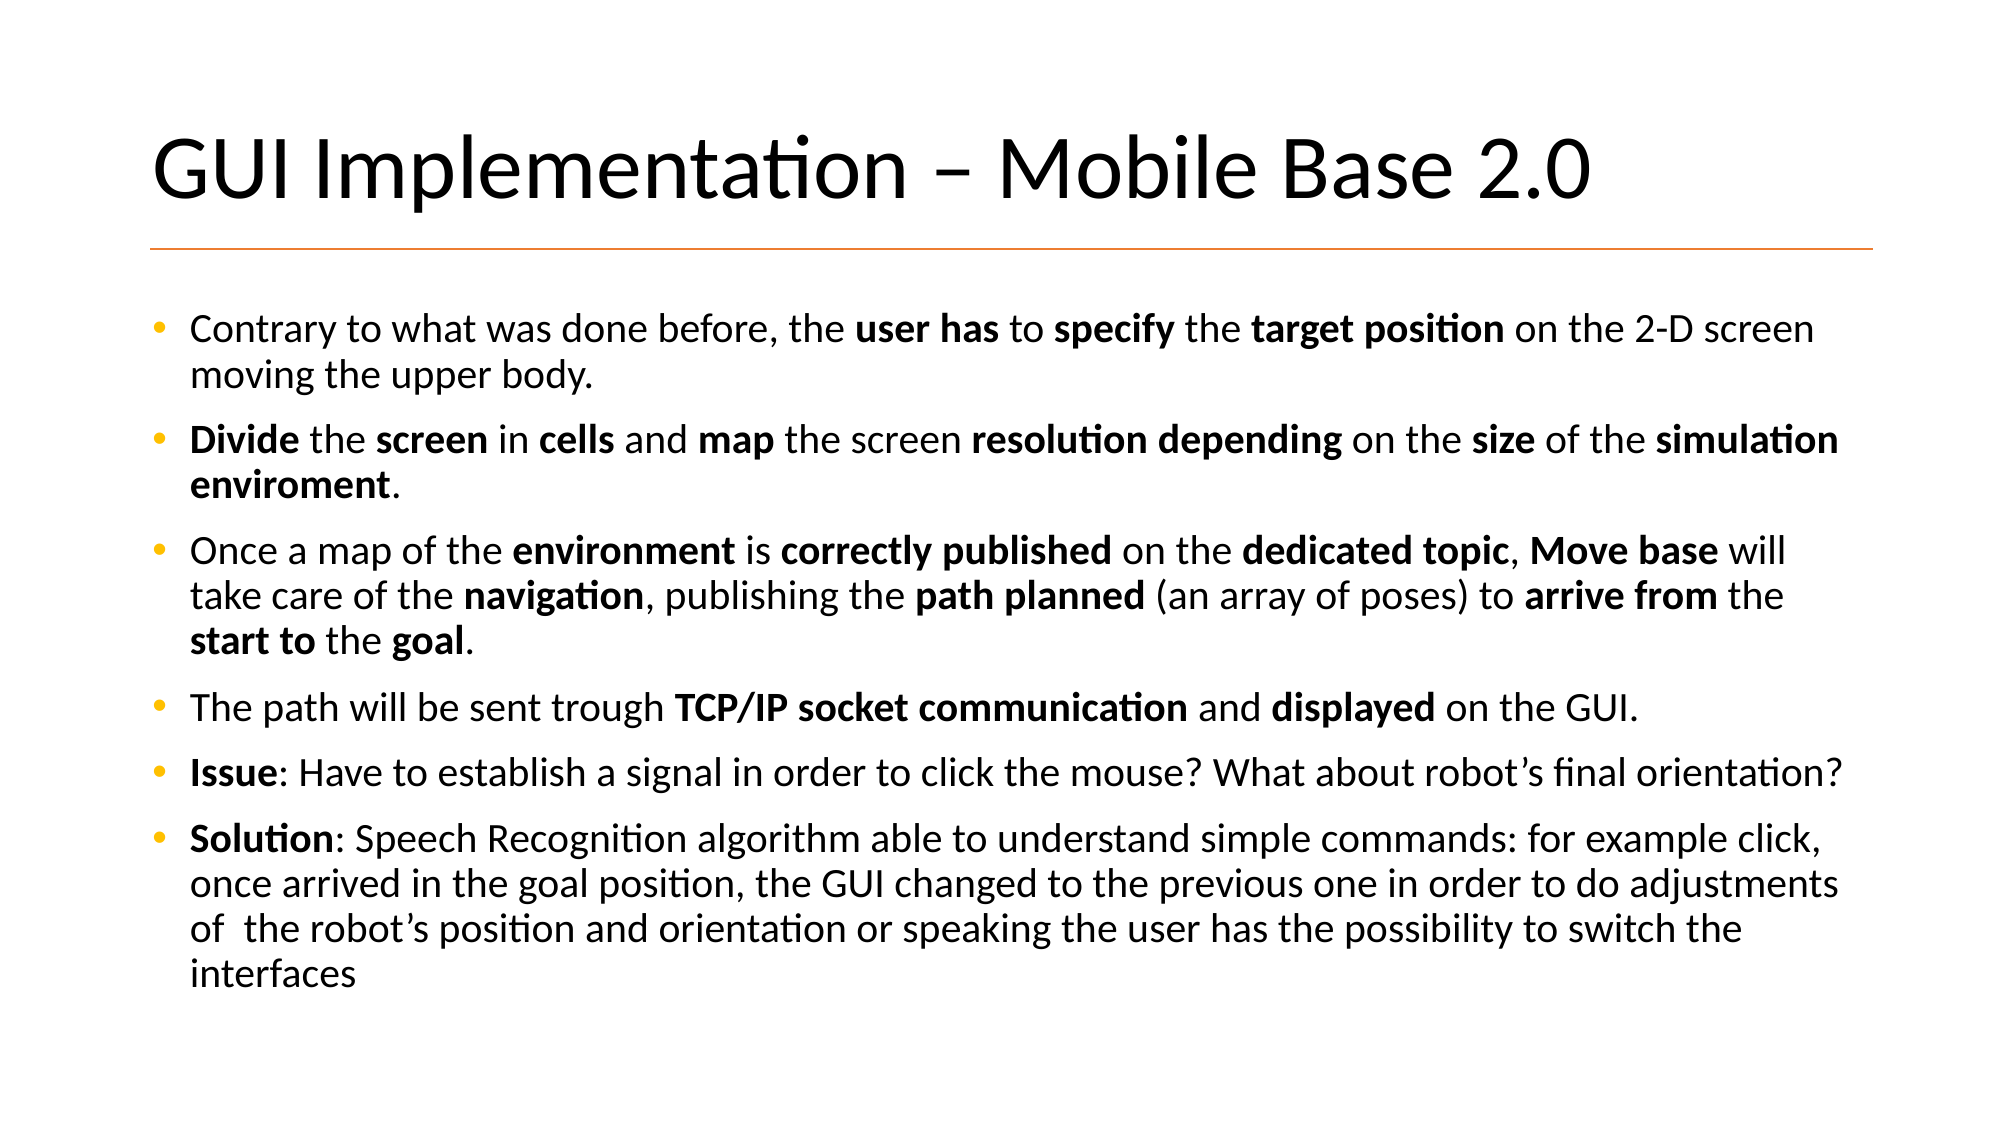

# GUI Implementation – Mobile Base 2.0
Contrary to what was done before, the user has to specify the target position on the 2-D screen moving the upper body.
Divide the screen in cells and map the screen resolution depending on the size of the simulation enviroment.
Once a map of the environment is correctly published on the dedicated topic, Move base will take care of the navigation, publishing the path planned (an array of poses) to arrive from the start to the goal.
The path will be sent trough TCP/IP socket communication and displayed on the GUI.
Issue: Have to establish a signal in order to click the mouse? What about robot’s final orientation?
Solution: Speech Recognition algorithm able to understand simple commands: for example click, once arrived in the goal position, the GUI changed to the previous one in order to do adjustments of  the robot’s position and orientation or speaking the user has the possibility to switch the interfaces